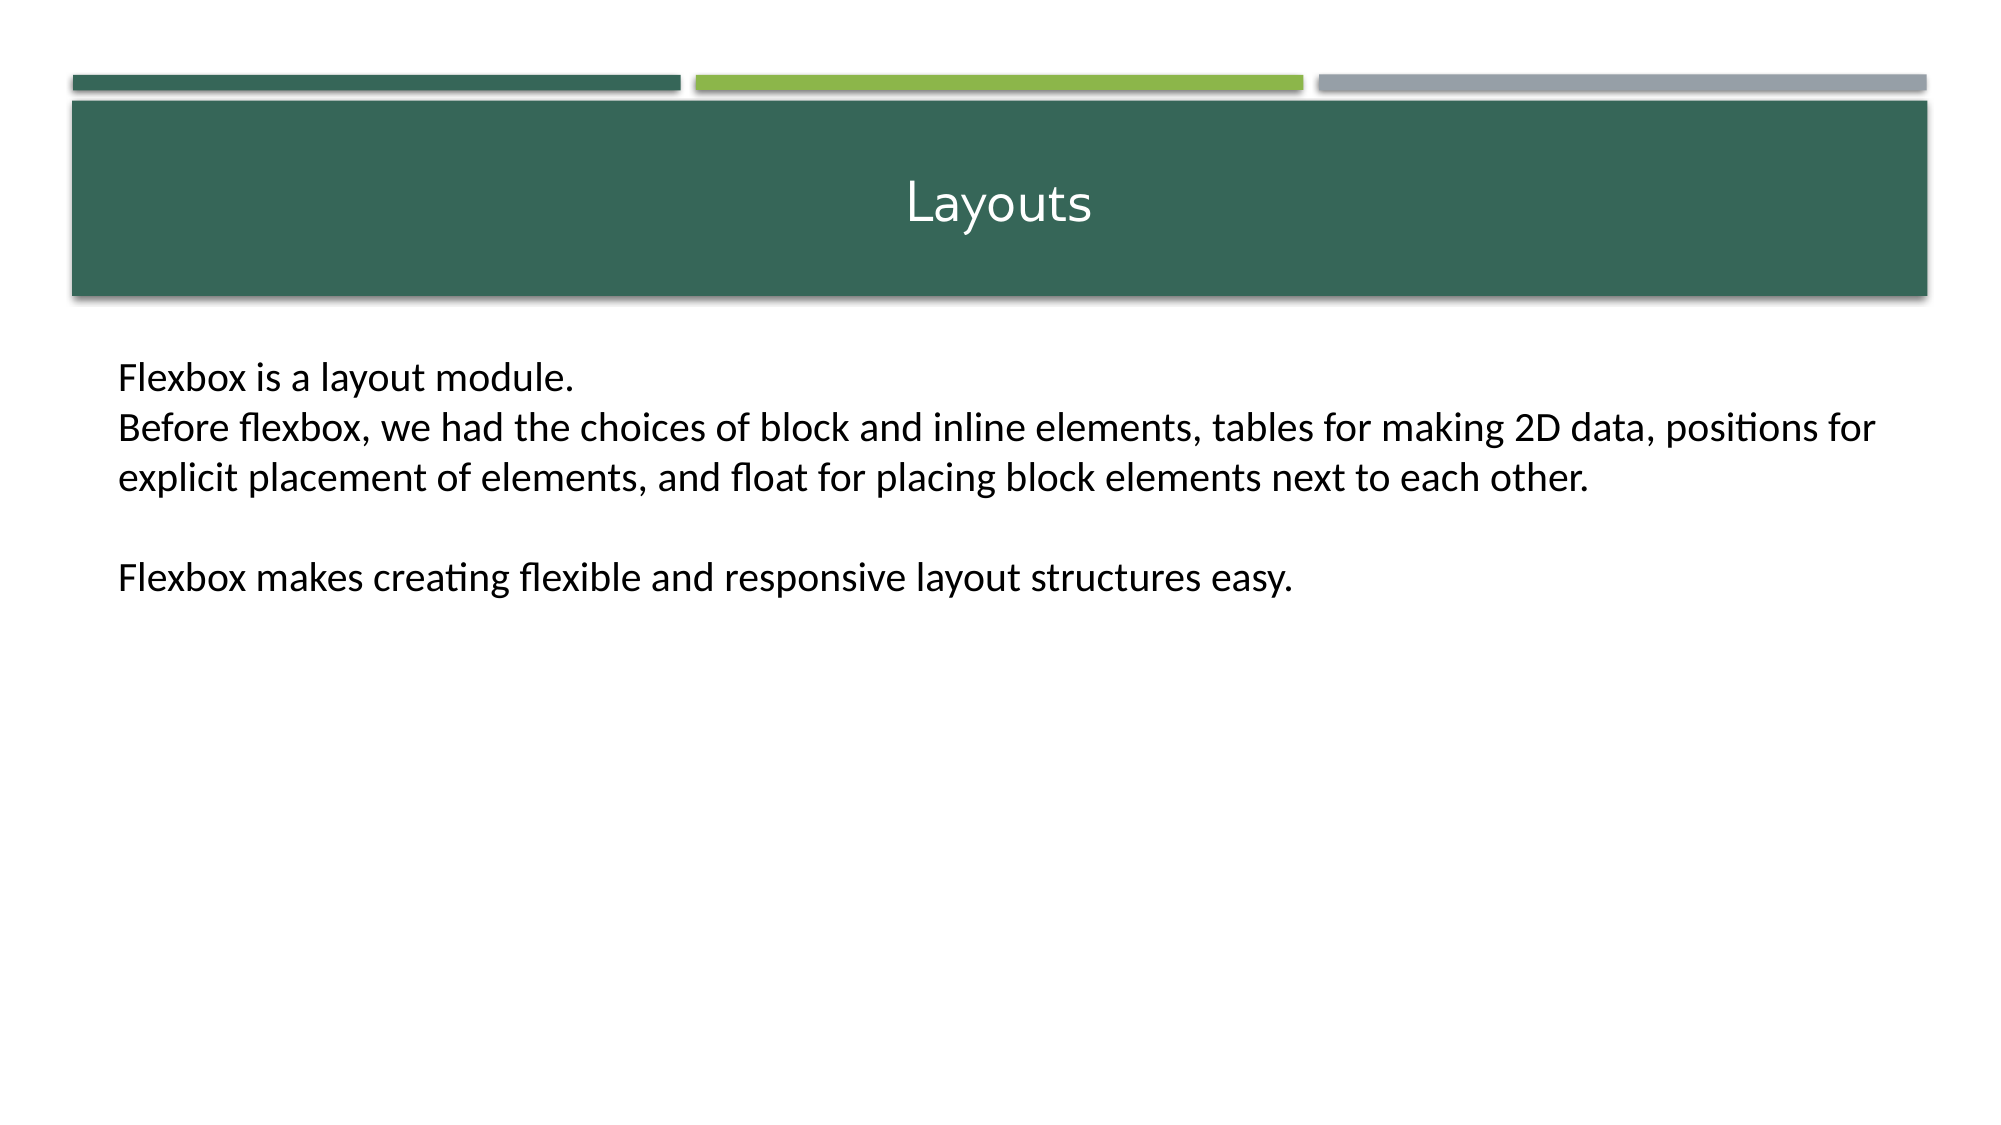

# Layouts
Flexbox is a layout module.
Before flexbox, we had the choices of block and inline elements, tables for making 2D data, positions for
explicit placement of elements, and float for placing block elements next to each other.

Flexbox makes creating flexible and responsive layout structures easy.